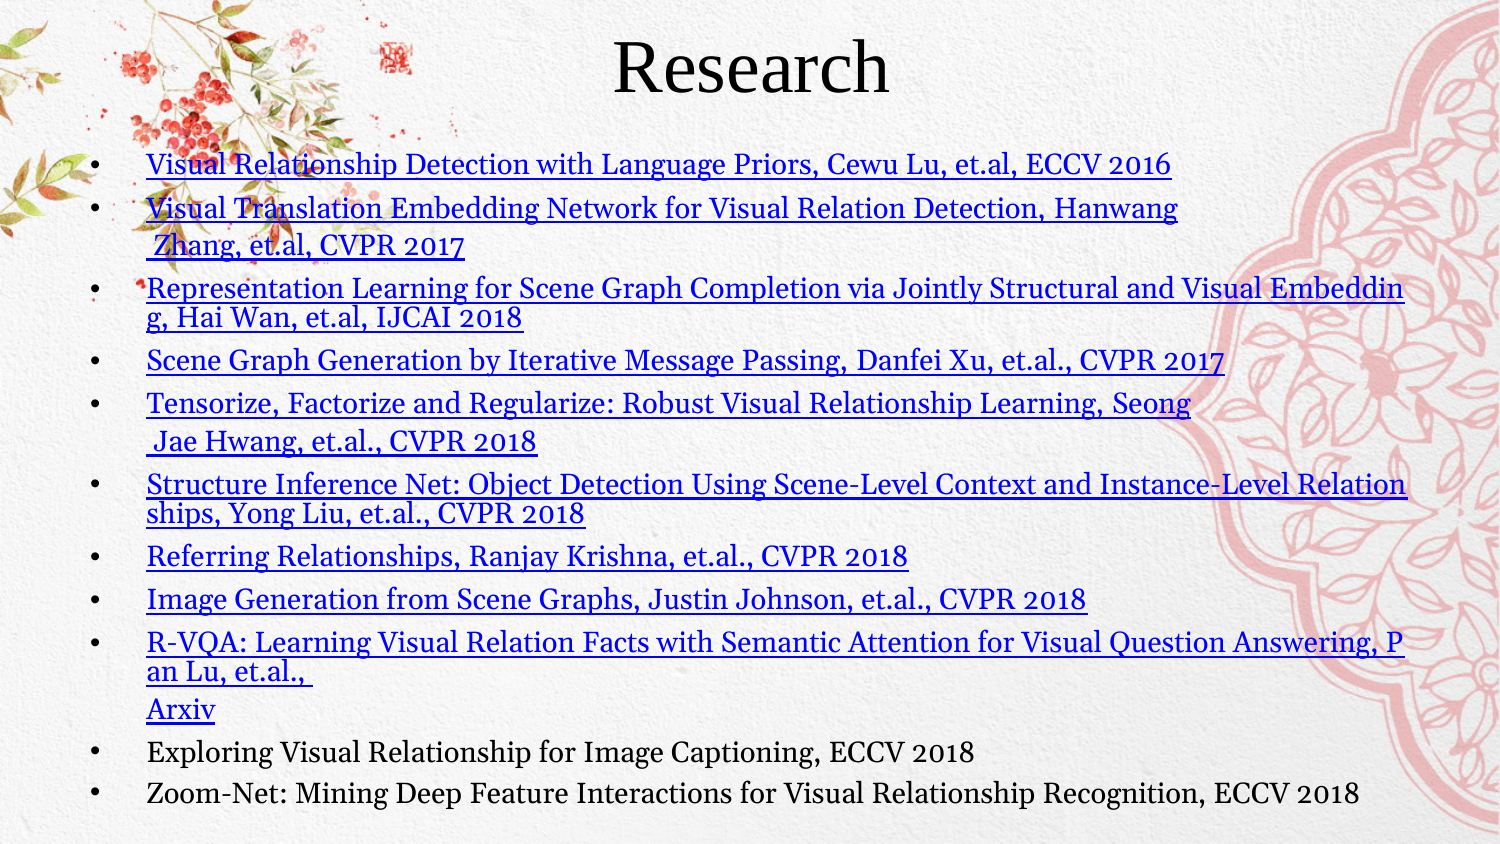

# Research
Visual Relationship Detection with Language Priors, Cewu Lu, et.al, ECCV 2016
Visual Translation Embedding Network for Visual Relation Detection, Hanwang Zhang, et.al, CVPR 2017
Representation Learning for Scene Graph Completion via Jointly Structural and Visual Embedding, Hai Wan, et.al, IJCAI 2018
Scene Graph Generation by Iterative Message Passing, Danfei Xu, et.al., CVPR 2017
Tensorize, Factorize and Regularize: Robust Visual Relationship Learning, Seong Jae Hwang, et.al., CVPR 2018
Structure Inference Net: Object Detection Using Scene-Level Context and Instance-Level Relationships, Yong Liu, et.al., CVPR 2018
Referring Relationships, Ranjay Krishna, et.al., CVPR 2018
Image Generation from Scene Graphs, Justin Johnson, et.al., CVPR 2018
R-VQA: Learning Visual Relation Facts with Semantic Attention for Visual Question Answering, Pan Lu, et.al., Arxiv
Exploring Visual Relationship for Image Captioning, ECCV 2018
Zoom-Net: Mining Deep Feature Interactions for Visual Relationship Recognition, ECCV 2018